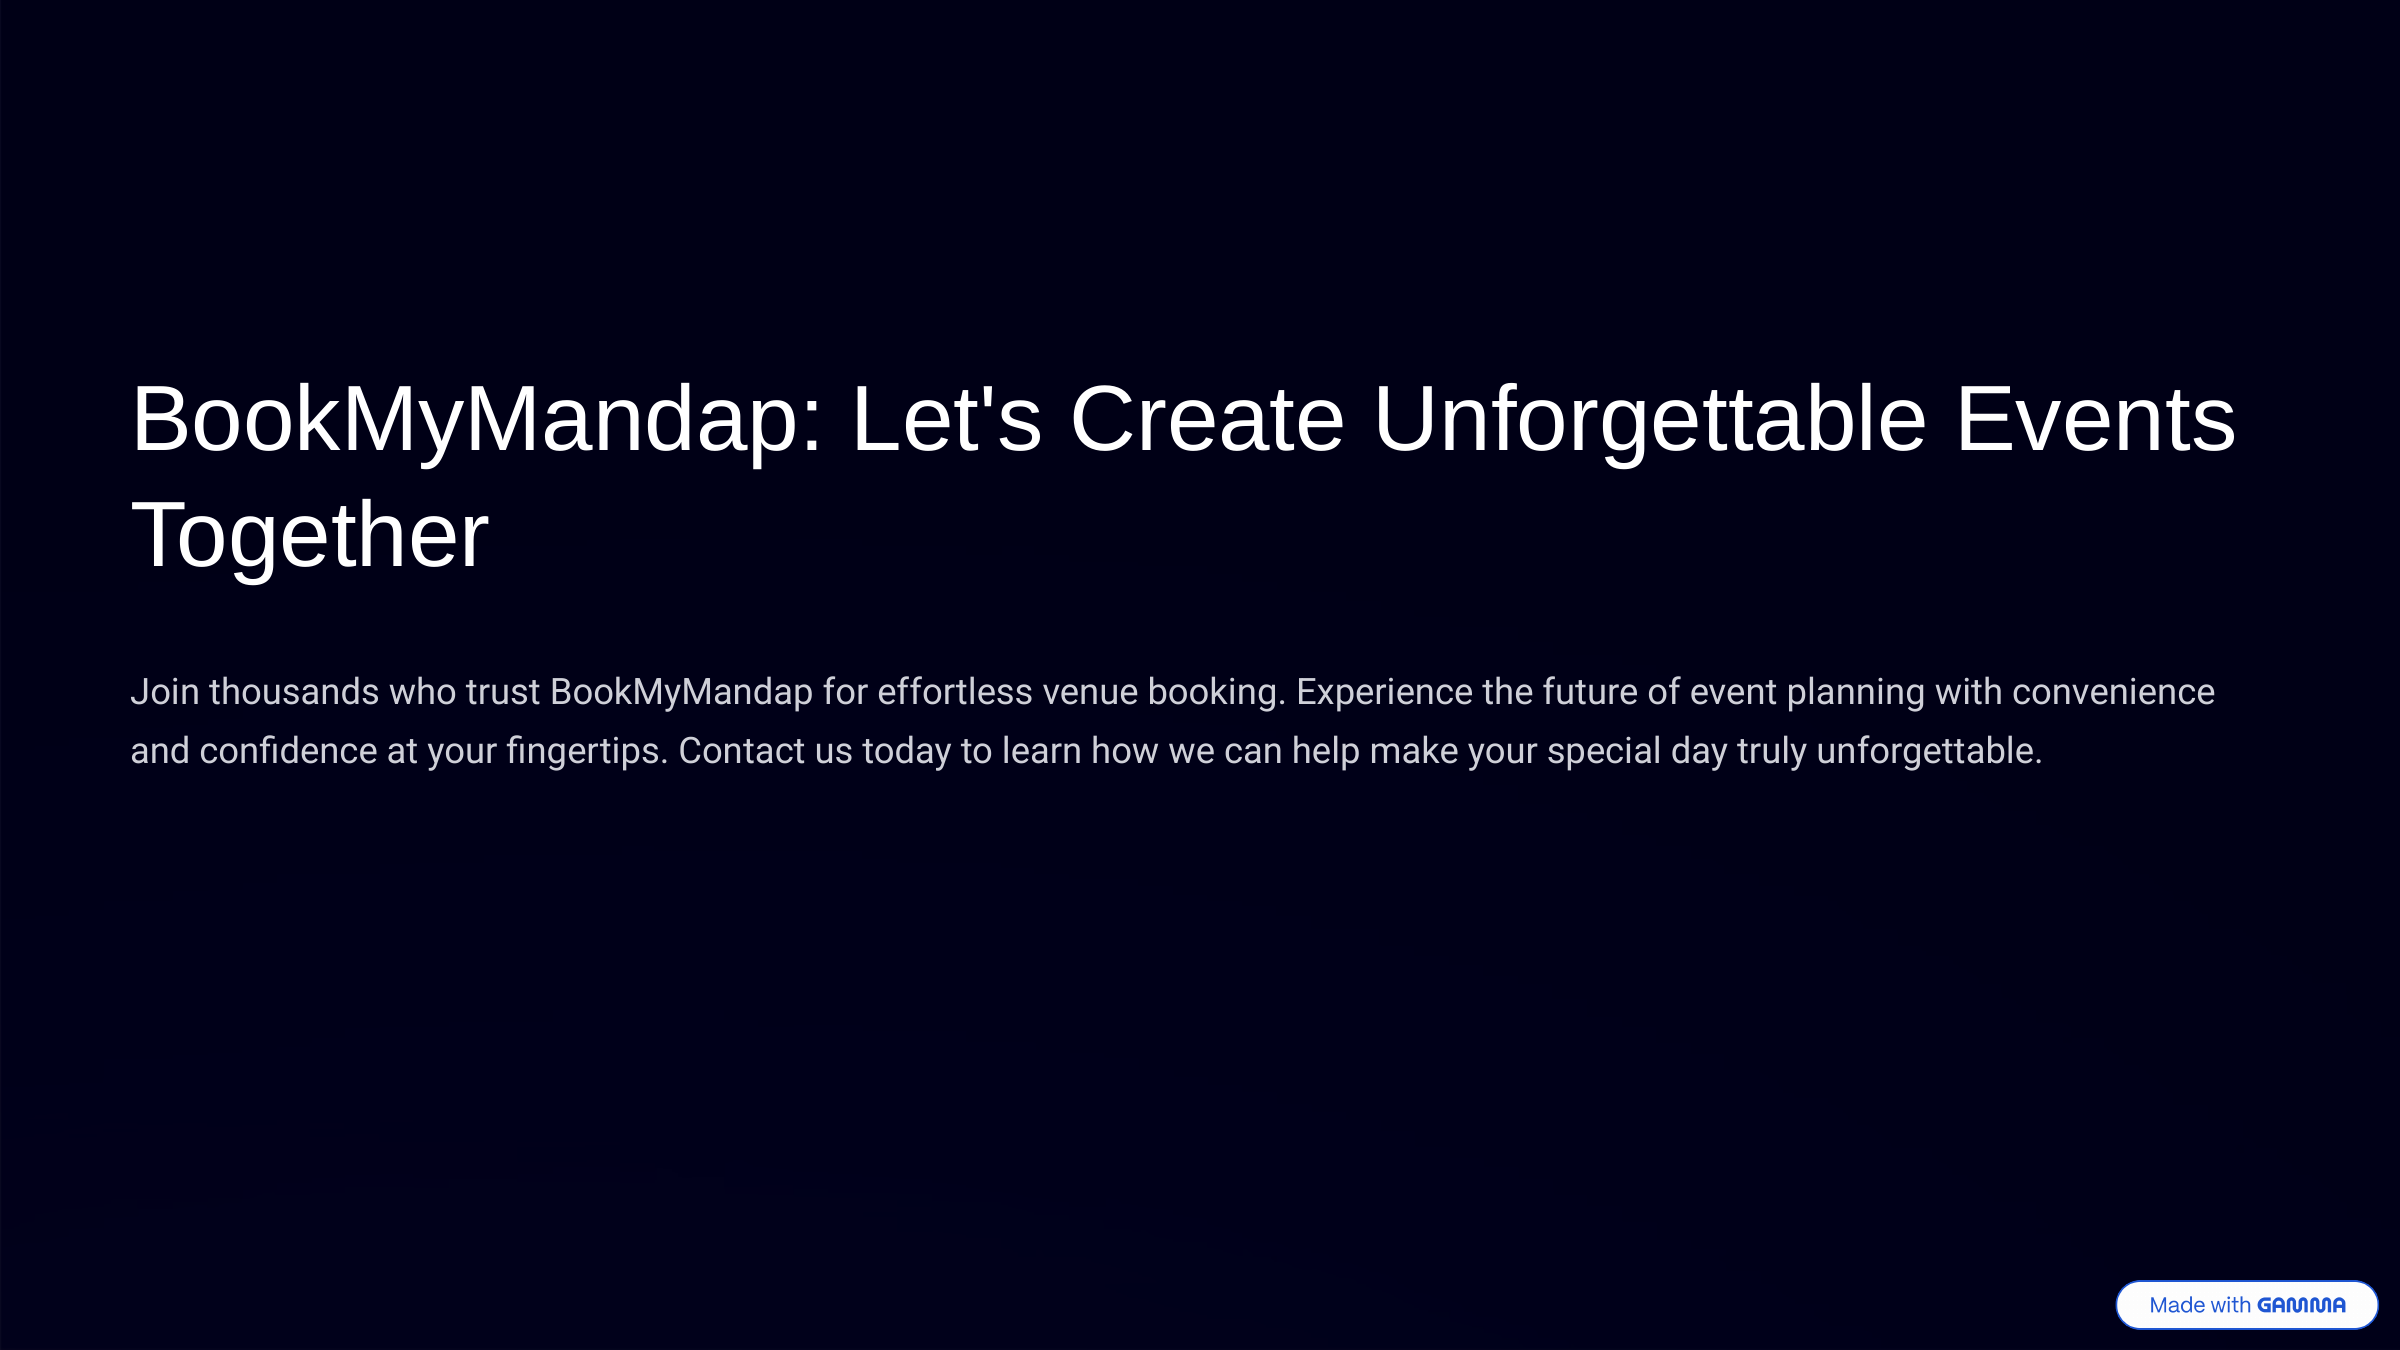

BookMyMandap: Let's Create Unforgettable Events Together
Join thousands who trust BookMyMandap for effortless venue booking. Experience the future of event planning with convenience and confidence at your fingertips. Contact us today to learn how we can help make your special day truly unforgettable.